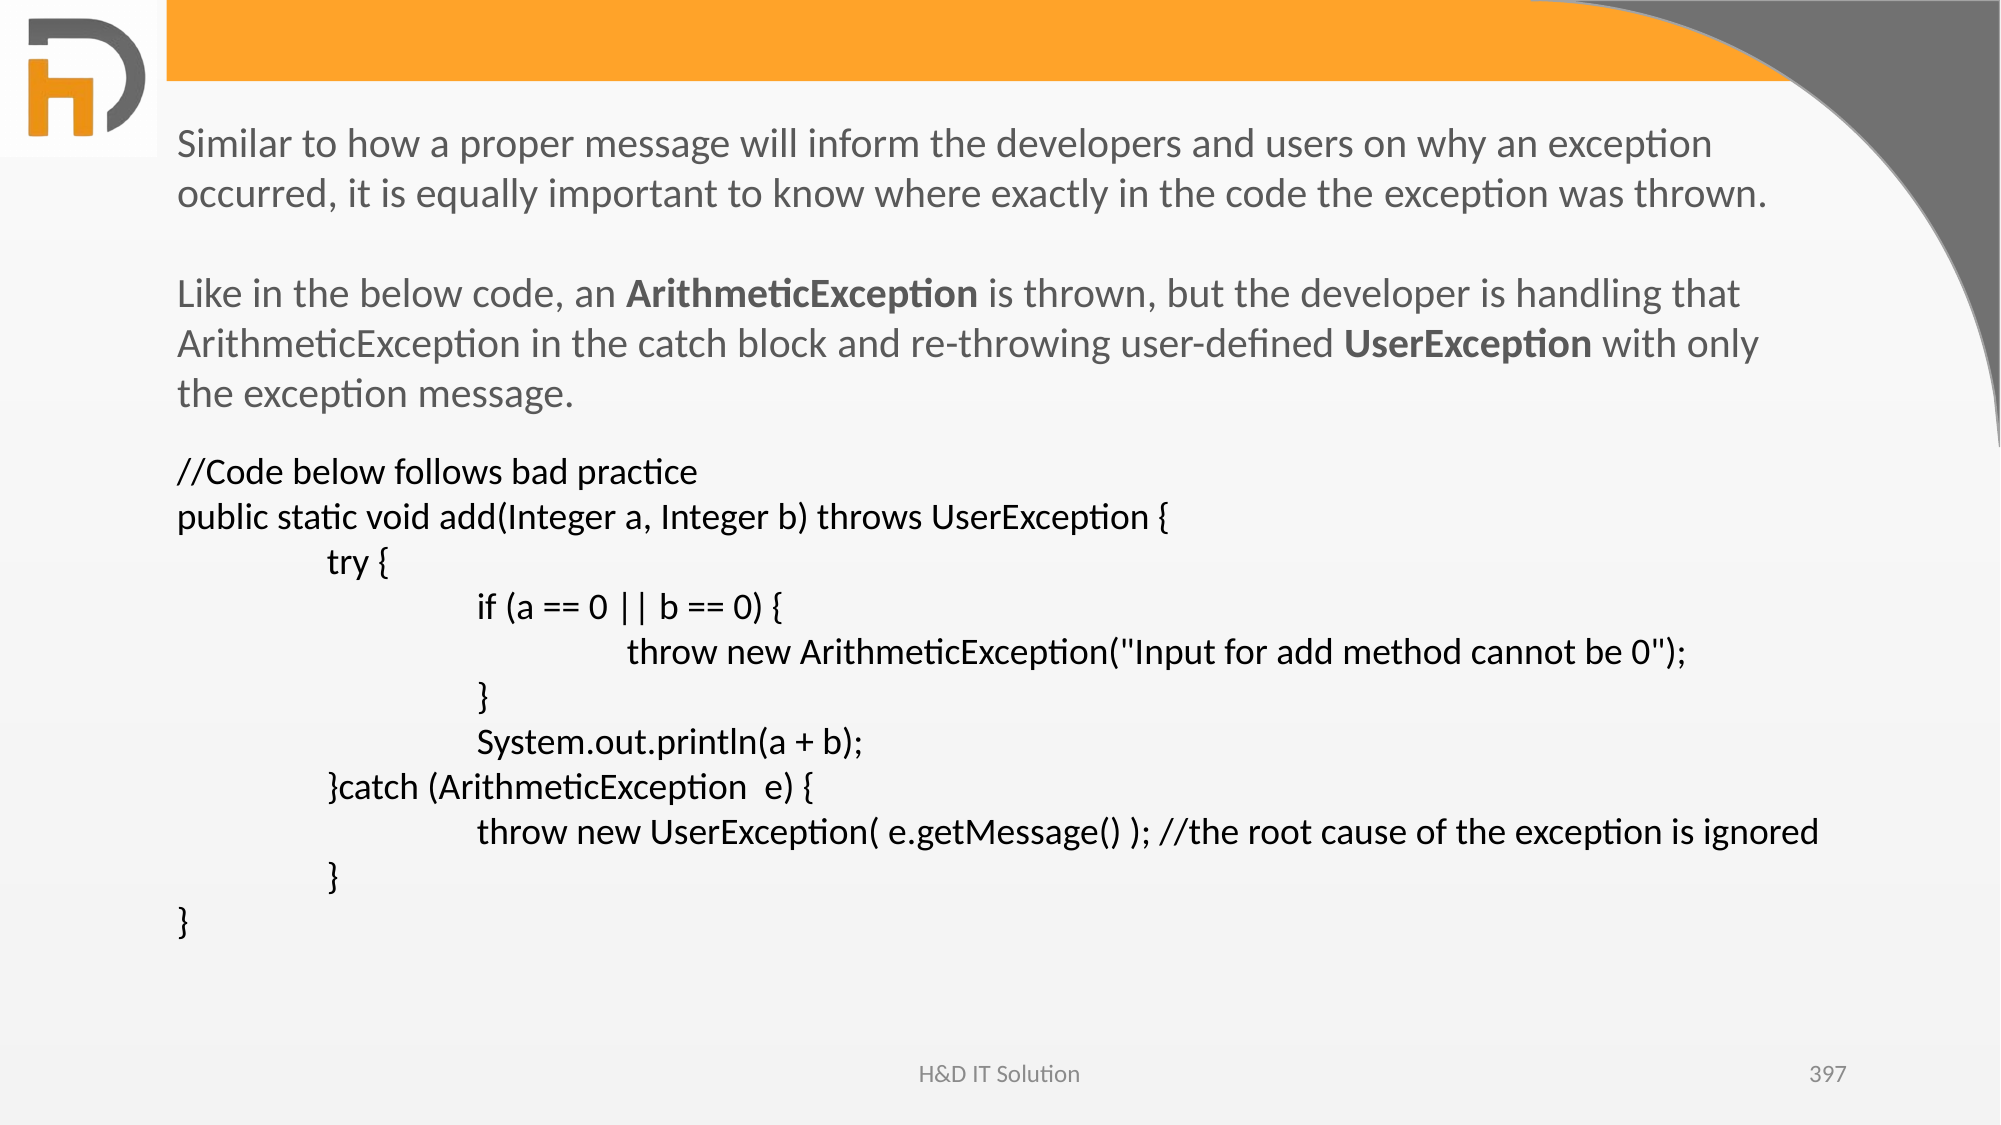

Similar to how a proper message will inform the developers and users on why an exception occurred, it is equally important to know where exactly in the code the exception was thrown.

Like in the below code, an ArithmeticException is thrown, but the developer is handling that ArithmeticException in the catch block and re-throwing user-defined UserException with only the exception message.
//Code below follows bad practice
public static void add(Integer a, Integer b) throws UserException {
	try {
		if (a == 0 || b == 0) {
			throw new ArithmeticException("Input for add method cannot be 0");
		}
		System.out.println(a + b);
	}catch (ArithmeticException  e) {
		throw new UserException( e.getMessage() ); //the root cause of the exception is ignored
	}
}
H&D IT Solution
397